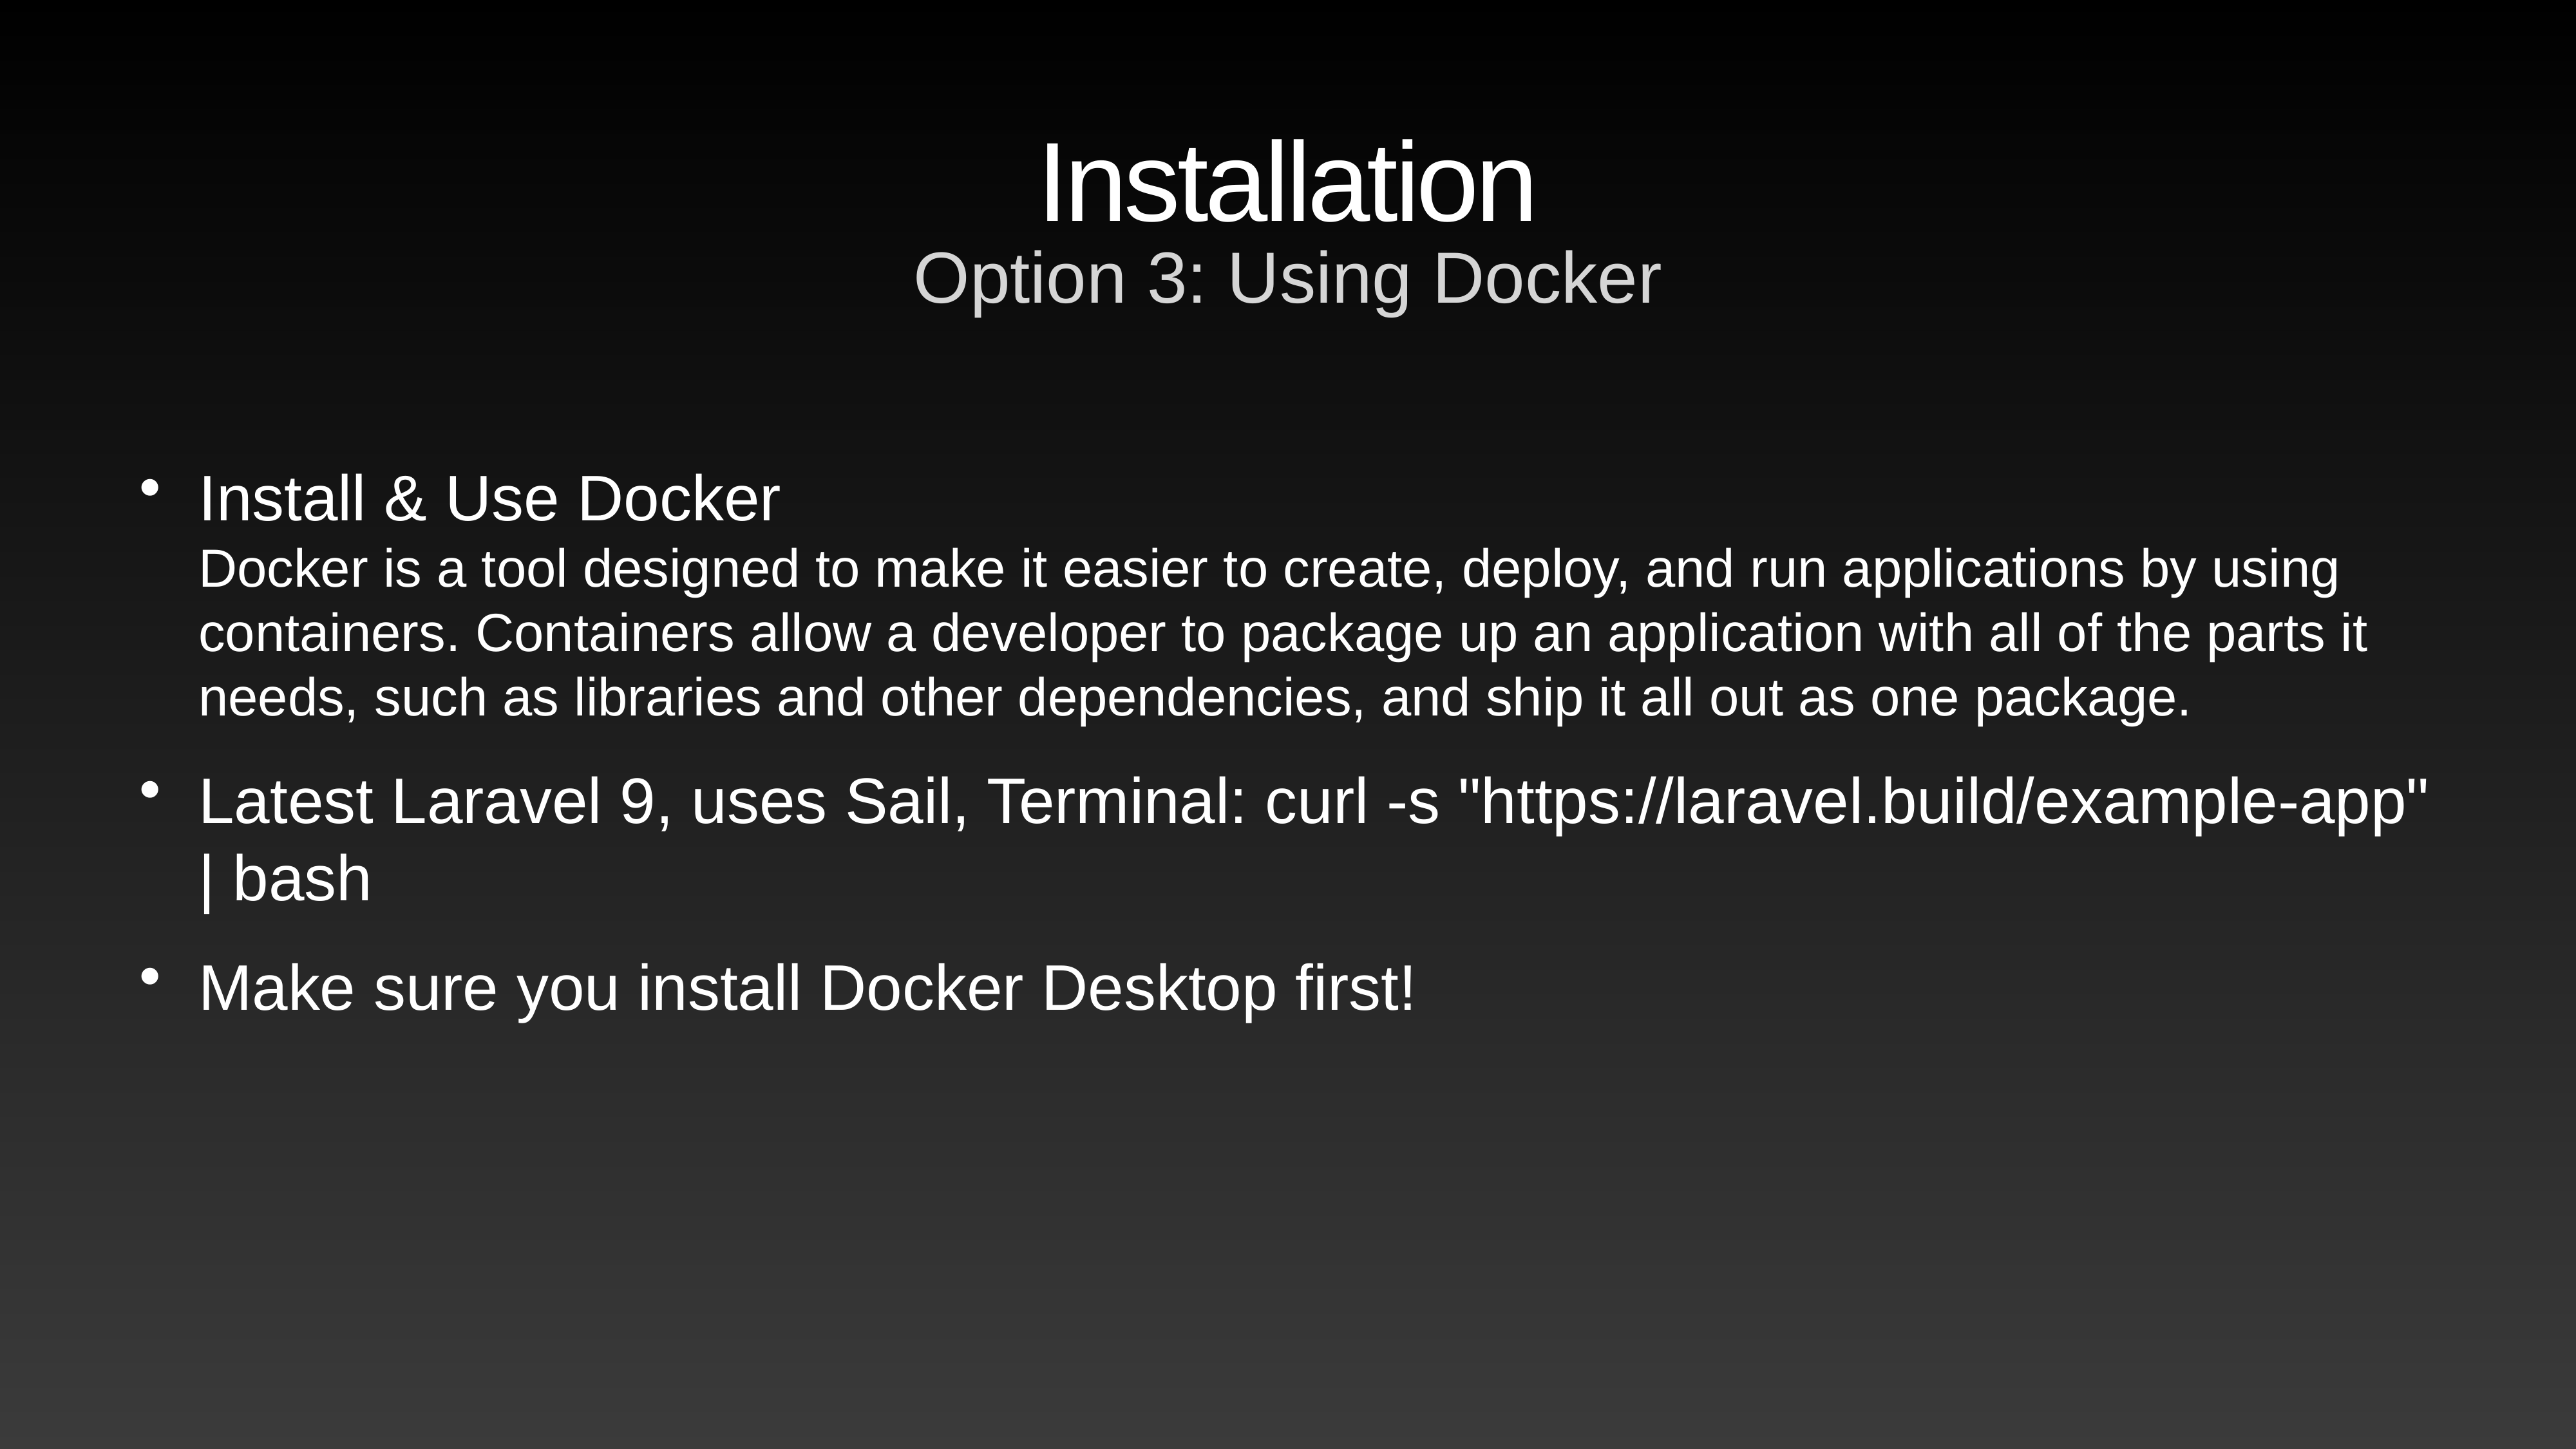

# Installation
Option 3: Using Docker
Install & Use Docker
Docker is a tool designed to make it easier to create, deploy, and run applications by using containers. Containers allow a developer to package up an application with all of the parts it needs, such as libraries and other dependencies, and ship it all out as one package.
Latest Laravel 9, uses Sail, Terminal: curl -s "https://laravel.build/example-app" | bash
Make sure you install Docker Desktop first!